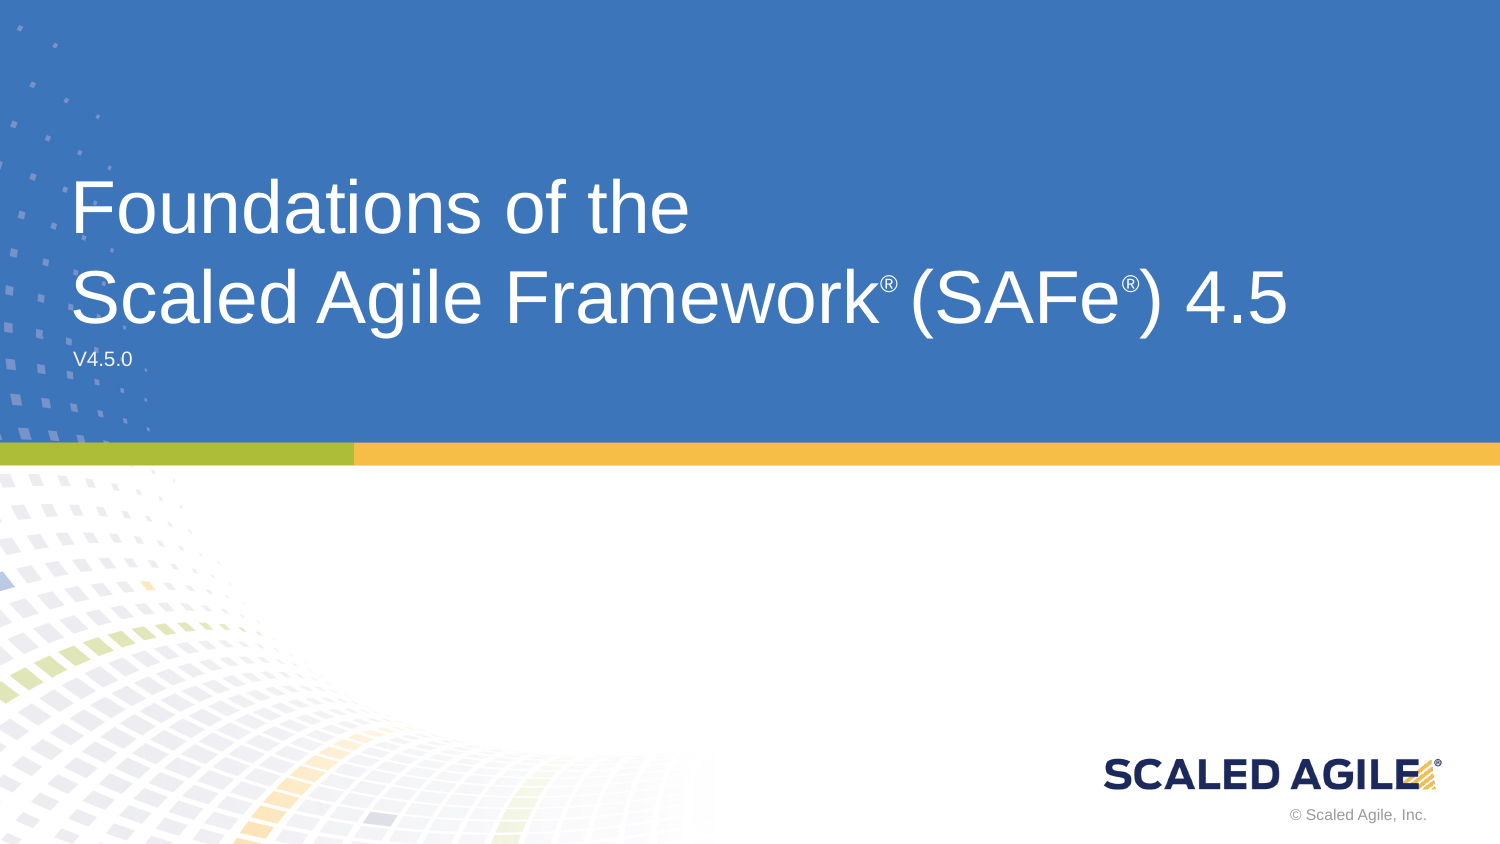

# Foundations of the Scaled Agile Framework® (SAFe®) 4.5
V4.5.0